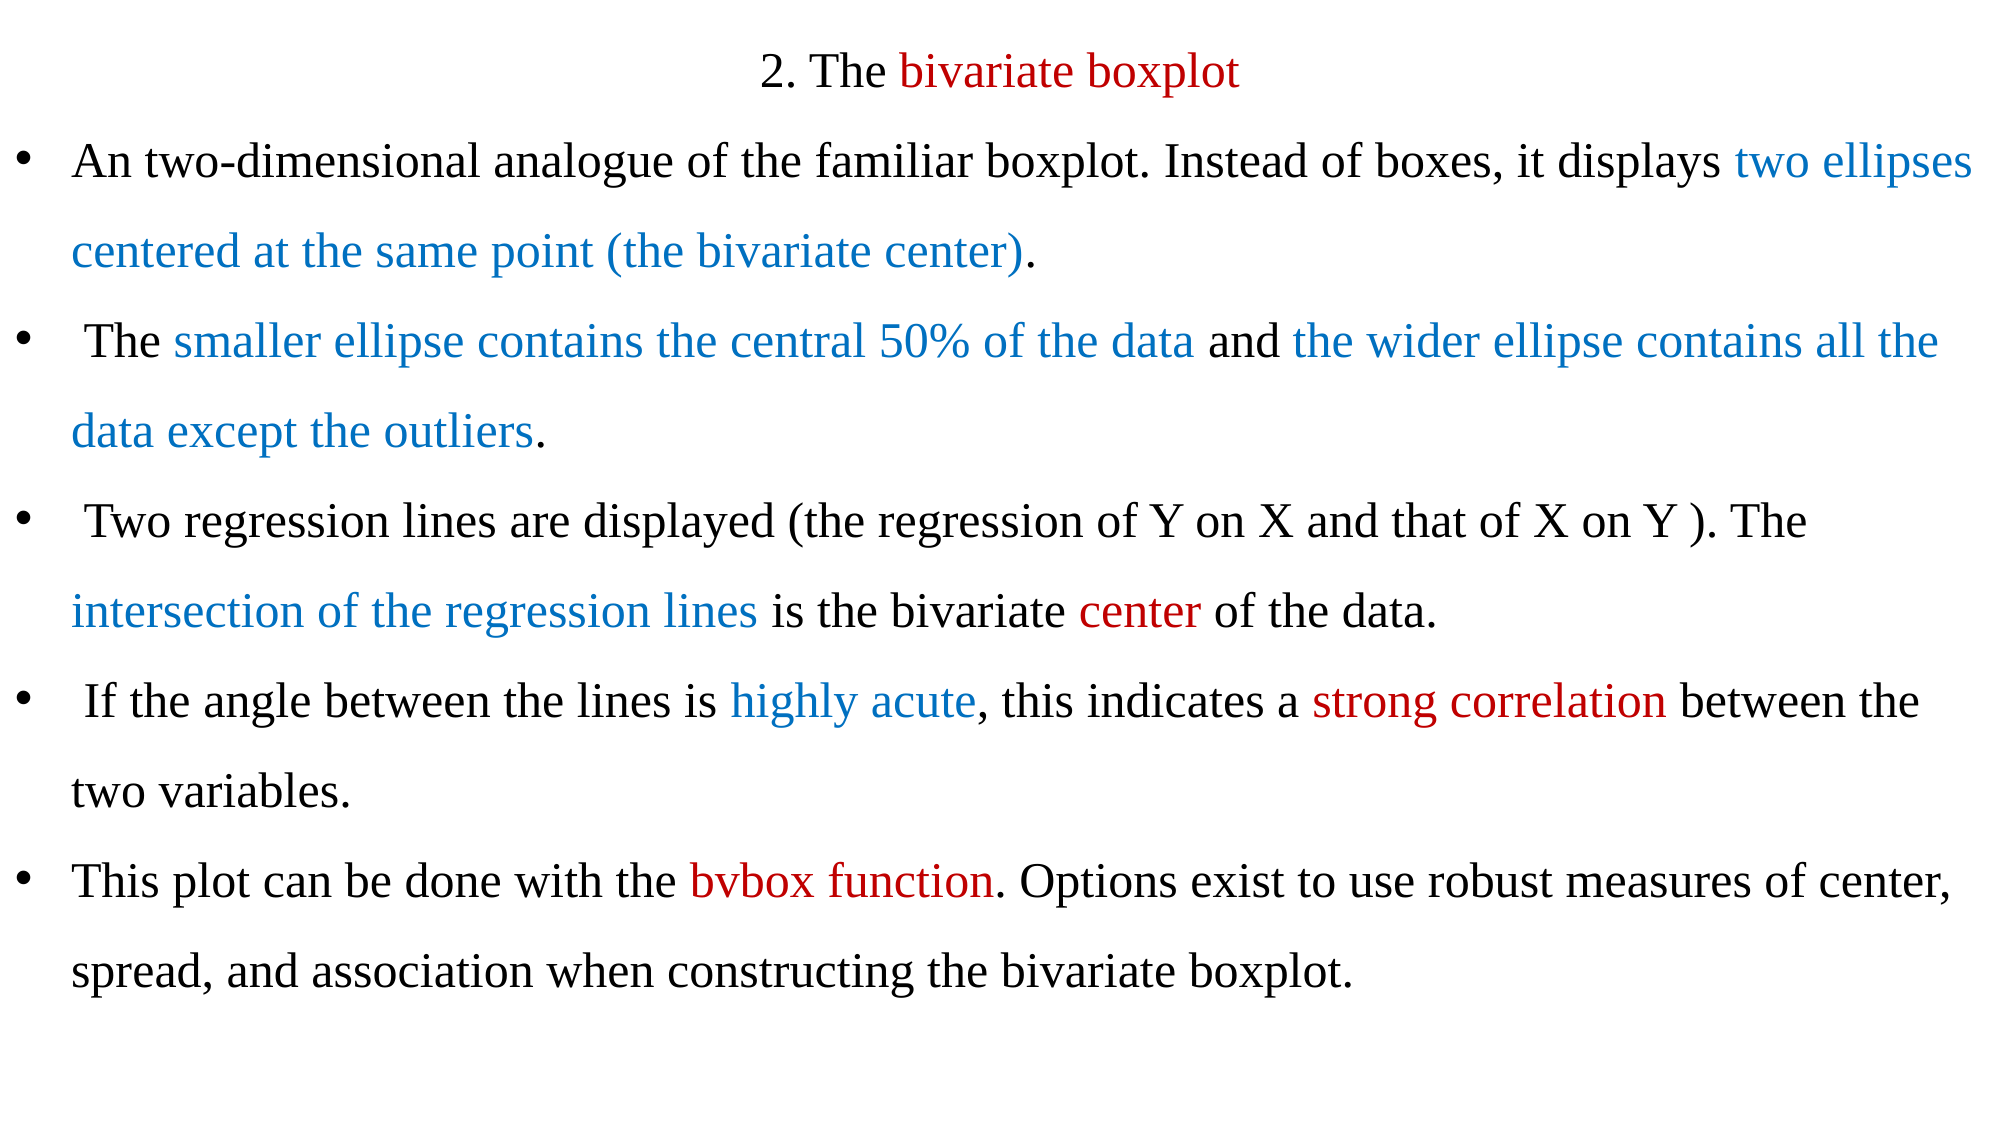

2. The bivariate boxplot
An two-dimensional analogue of the familiar boxplot. Instead of boxes, it displays two ellipses centered at the same point (the bivariate center).
 The smaller ellipse contains the central 50% of the data and the wider ellipse contains all the data except the outliers.
 Two regression lines are displayed (the regression of Y on X and that of X on Y ). The intersection of the regression lines is the bivariate center of the data.
 If the angle between the lines is highly acute, this indicates a strong correlation between the two variables.
This plot can be done with the bvbox function. Options exist to use robust measures of center, spread, and association when constructing the bivariate boxplot.